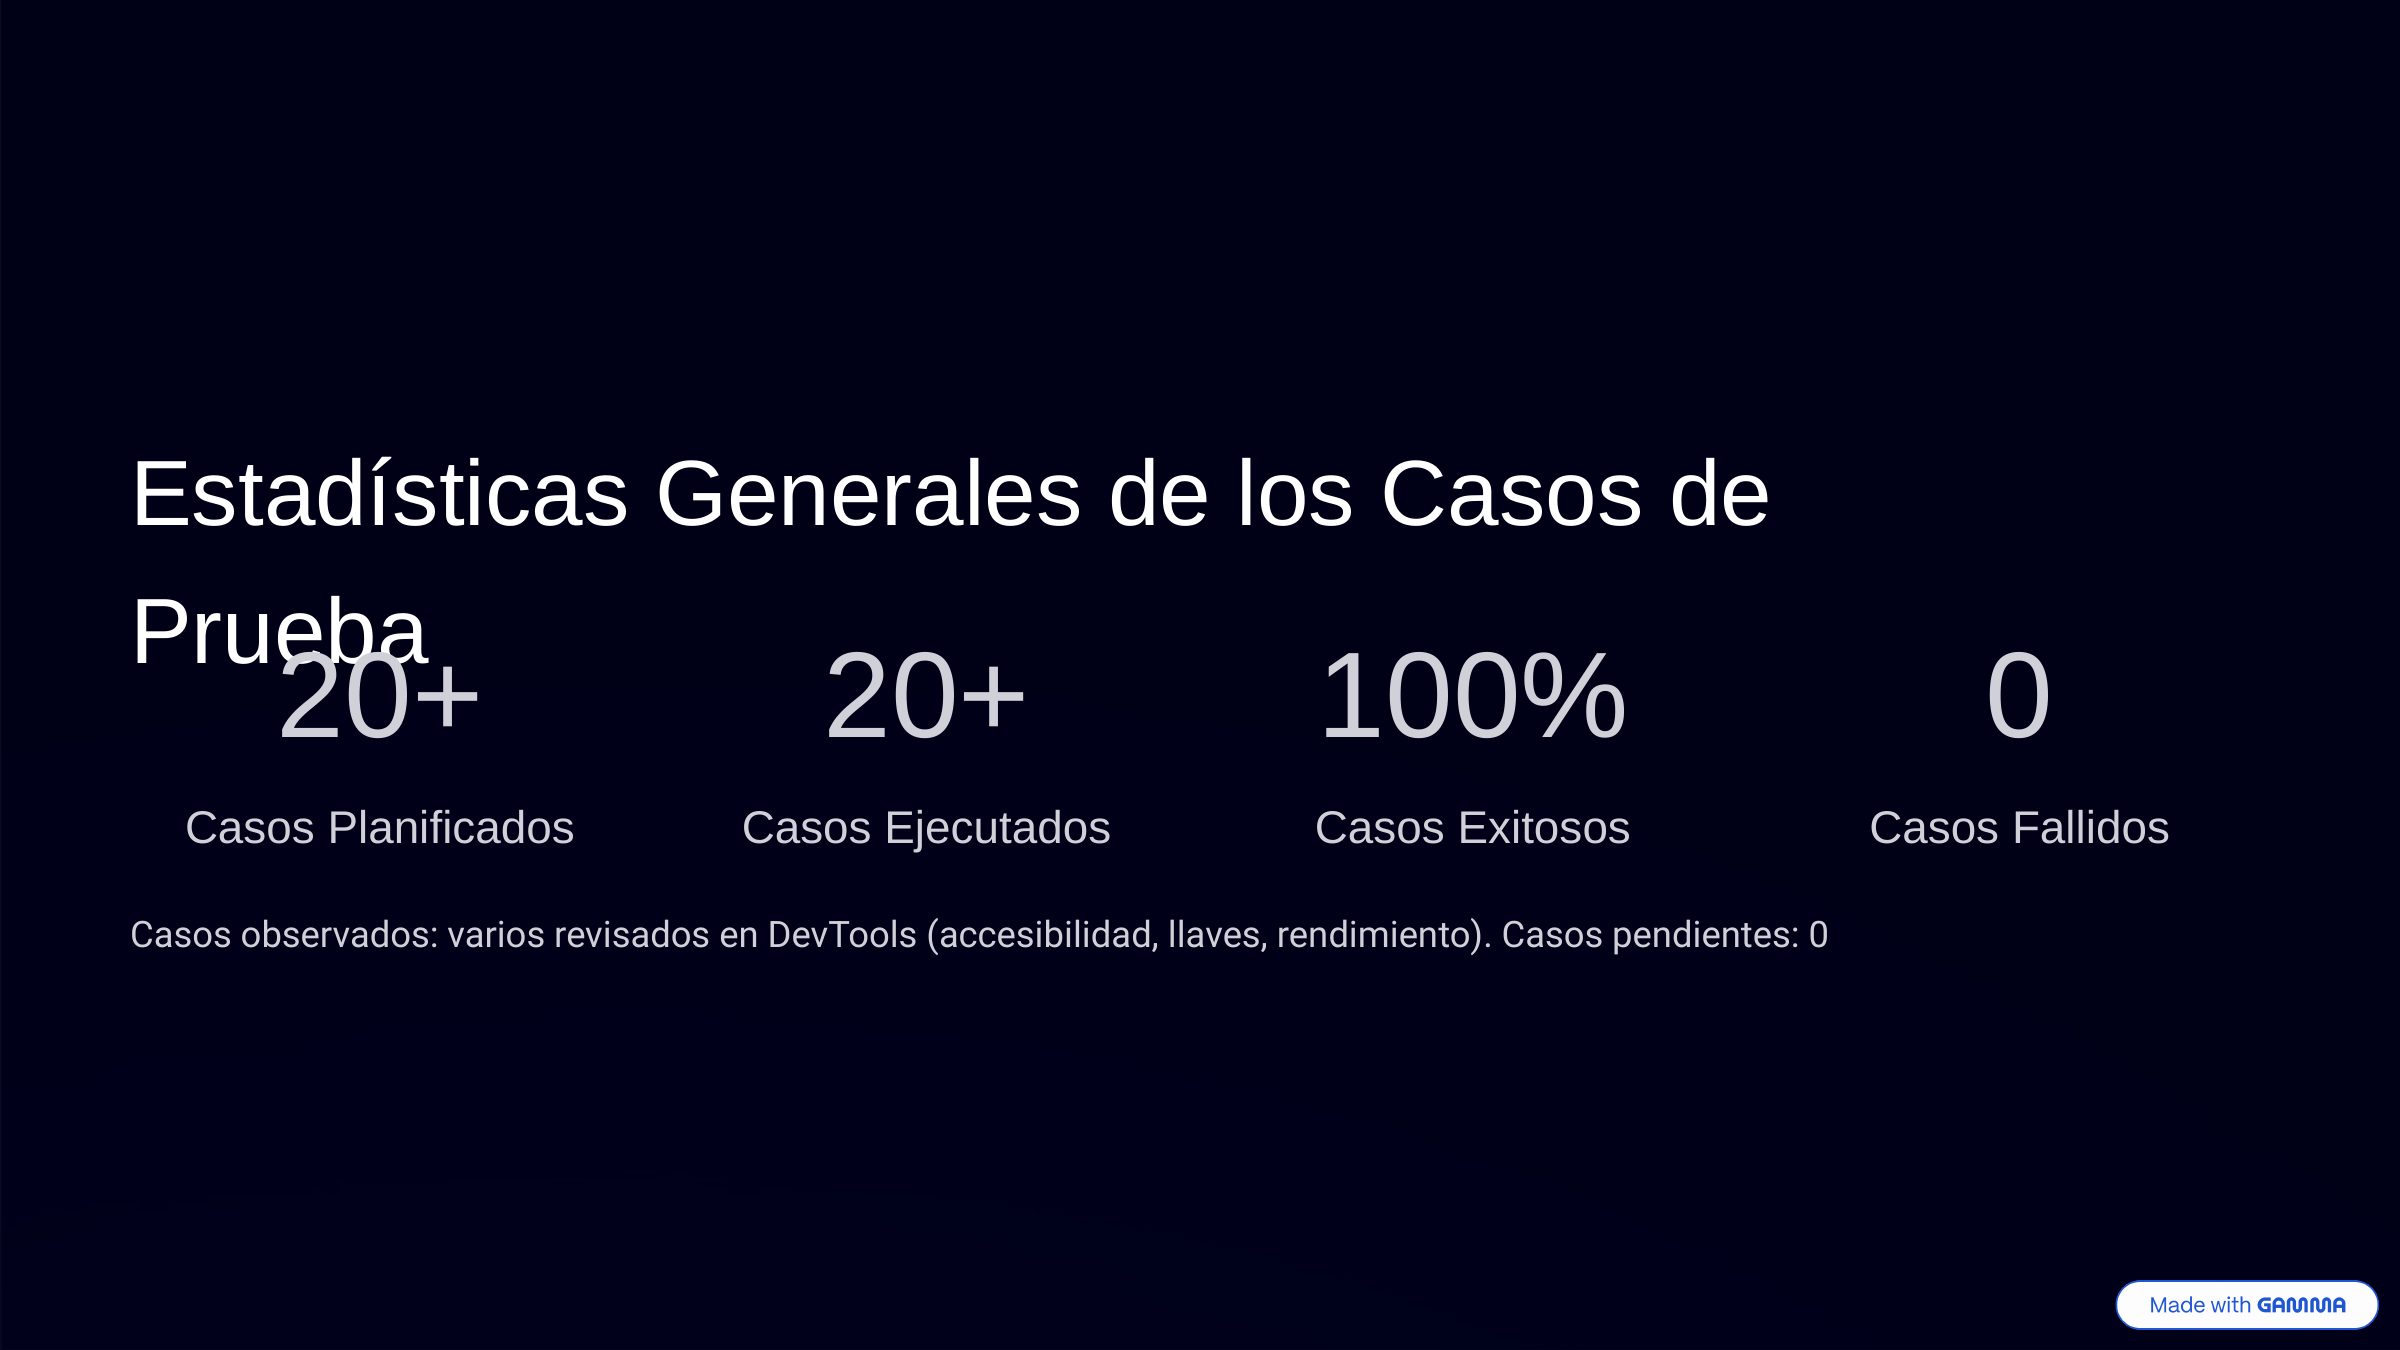

Estadísticas Generales de los Casos de Prueba
20+
20+
100%
0
Casos Planificados
Casos Ejecutados
Casos Exitosos
Casos Fallidos
Casos observados: varios revisados en DevTools (accesibilidad, llaves, rendimiento). Casos pendientes: 0